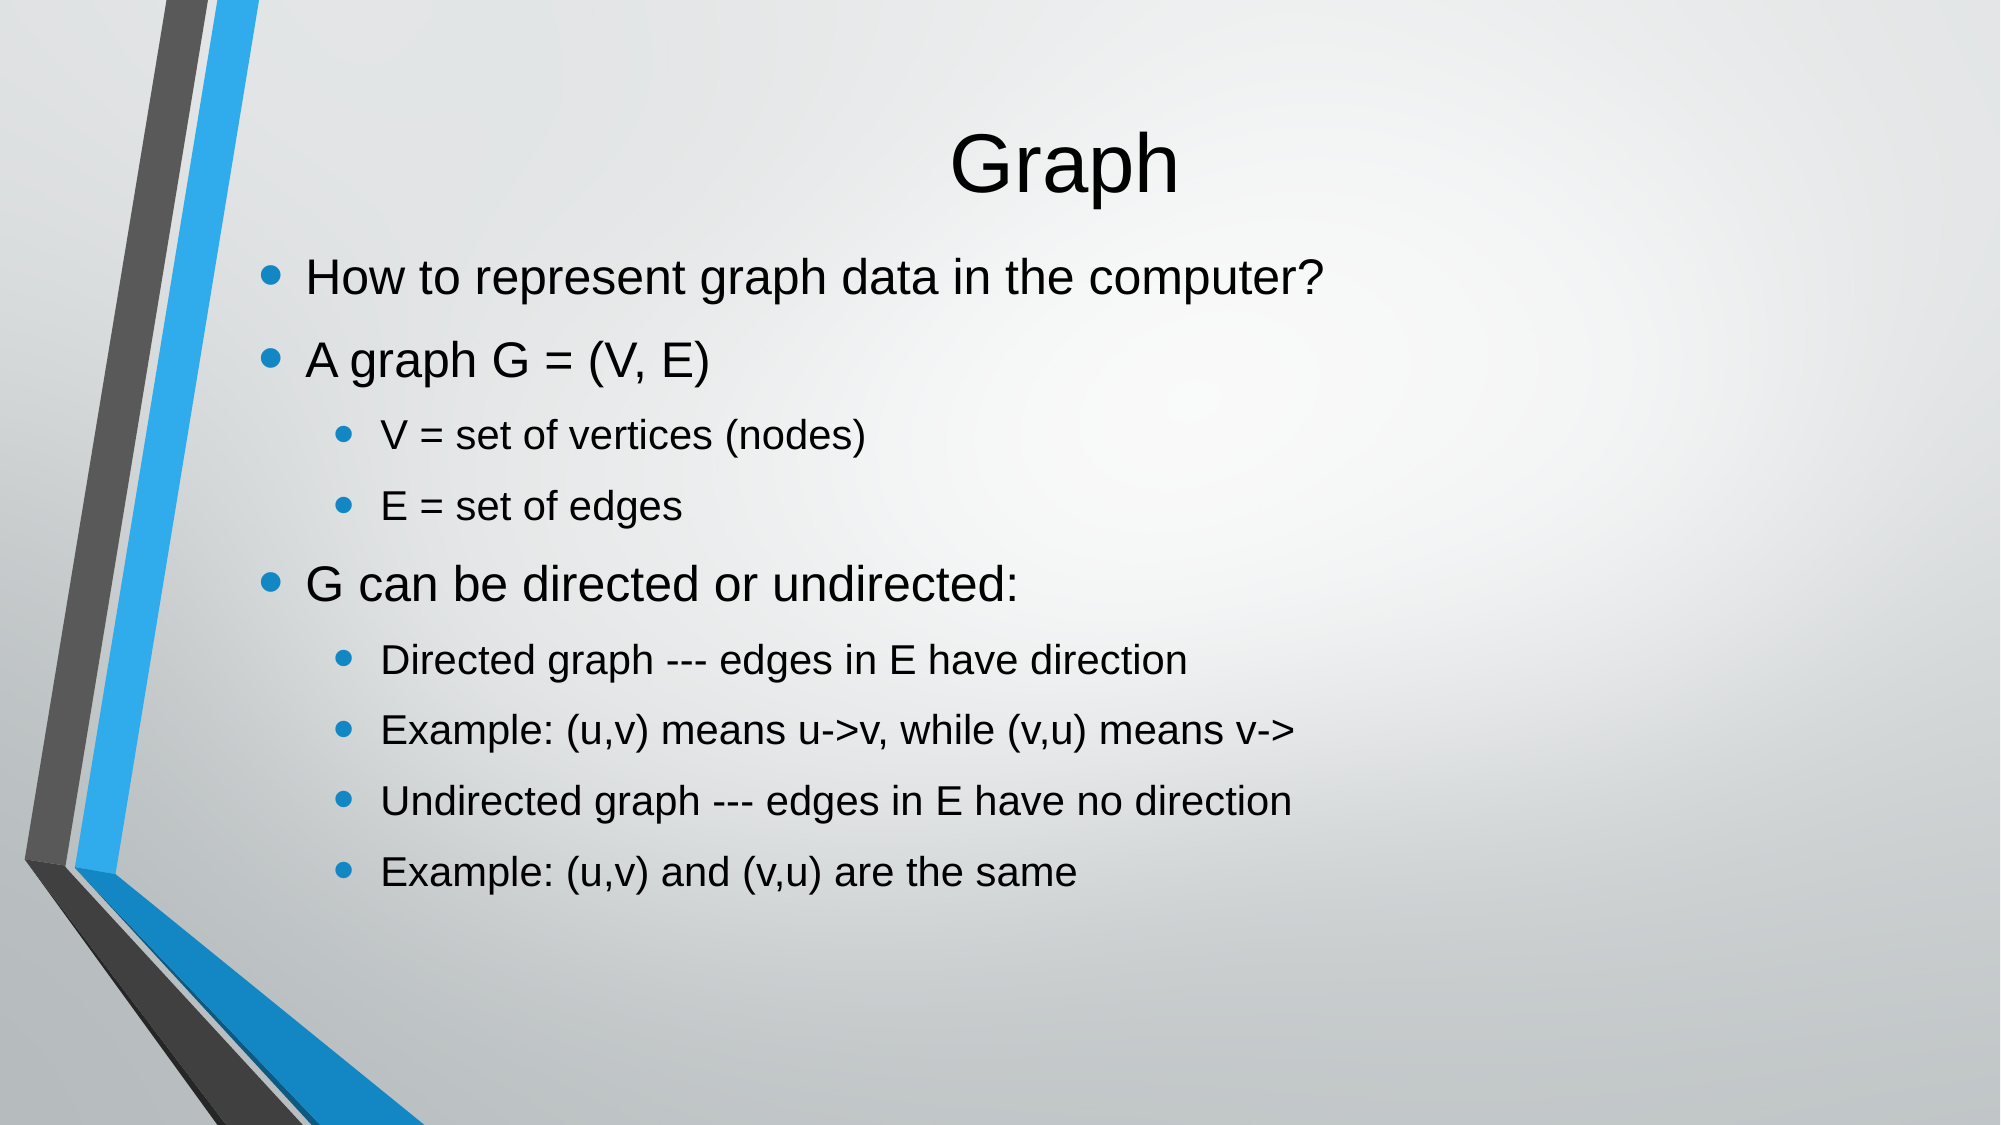

# Graph
How to represent graph data in the computer?
A graph G = (V, E)
V = set of vertices (nodes)
E = set of edges
G can be directed or undirected:
Directed graph --- edges in E have direction
Example: (u,v) means u->v, while (v,u) means v->
Undirected graph --- edges in E have no direction
Example: (u,v) and (v,u) are the same